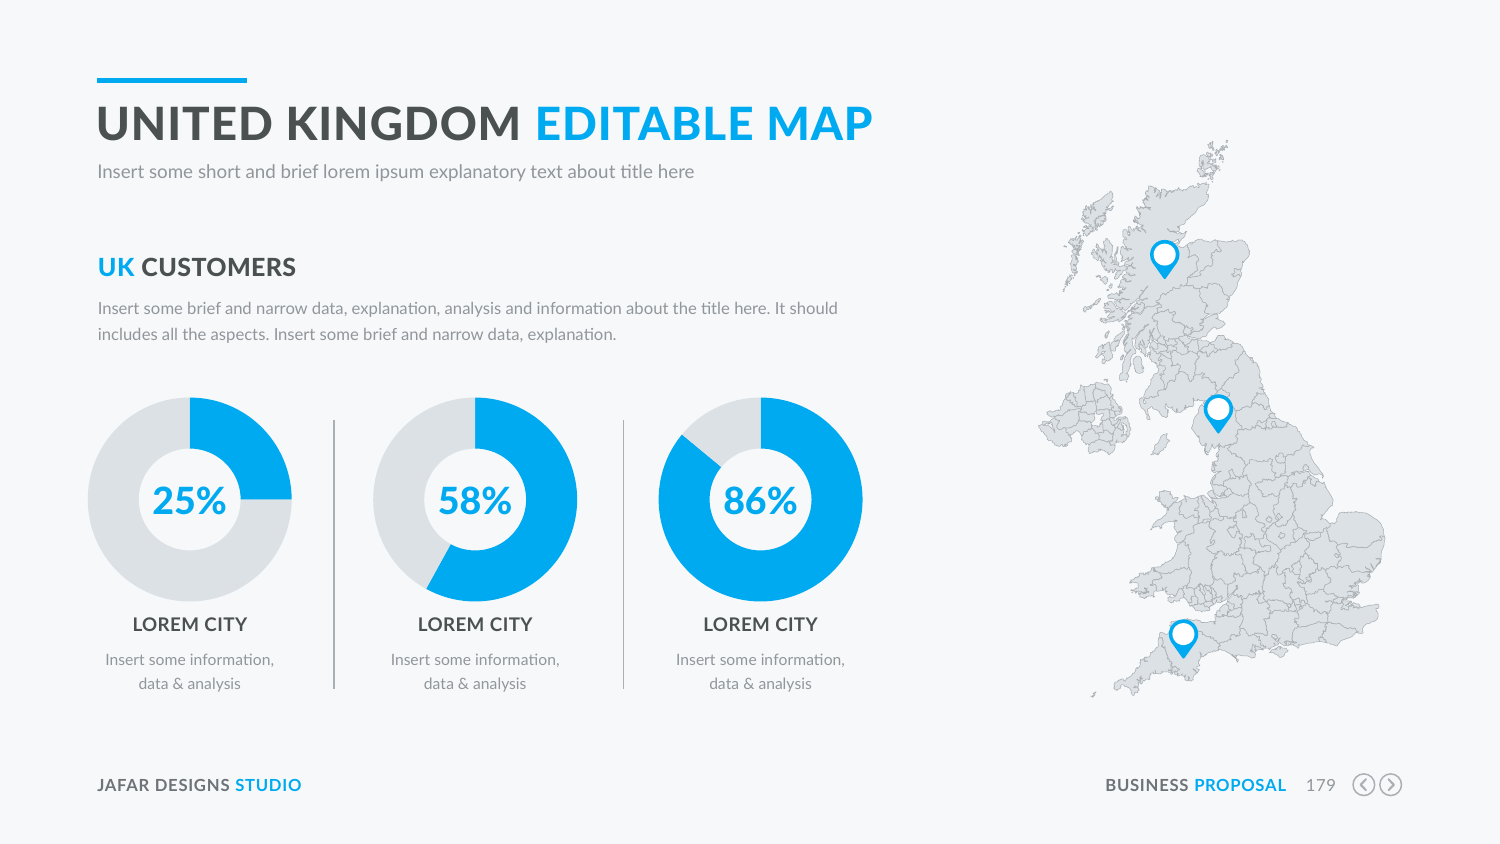

United Kingdom Editable Map

Insert some short and brief lorem ipsum explanatory text about title here

UK Customers
Insert some brief and narrow data, explanation, analysis and information about the title here. It should includes all the aspects. Insert some brief and narrow data, explanation.

### Chart

| Category | Sales |
|---|---|
| 1st Qtr | 25.0 |
| 2nd Qtr | 75.0 |

### Chart

| Category | Sales |
|---|---|
| 1st Qtr | 58.0 |
| 2nd Qtr | 42.0 |

### Chart

| Category | Sales |
|---|---|
| 1st Qtr | 86.0 |
| 2nd Qtr | 14.0 |

25%
58%
86%
Lorem City
Insert some information, data & analysis
Lorem City
Insert some information, data & analysis
Lorem City
Insert some information, data & analysis